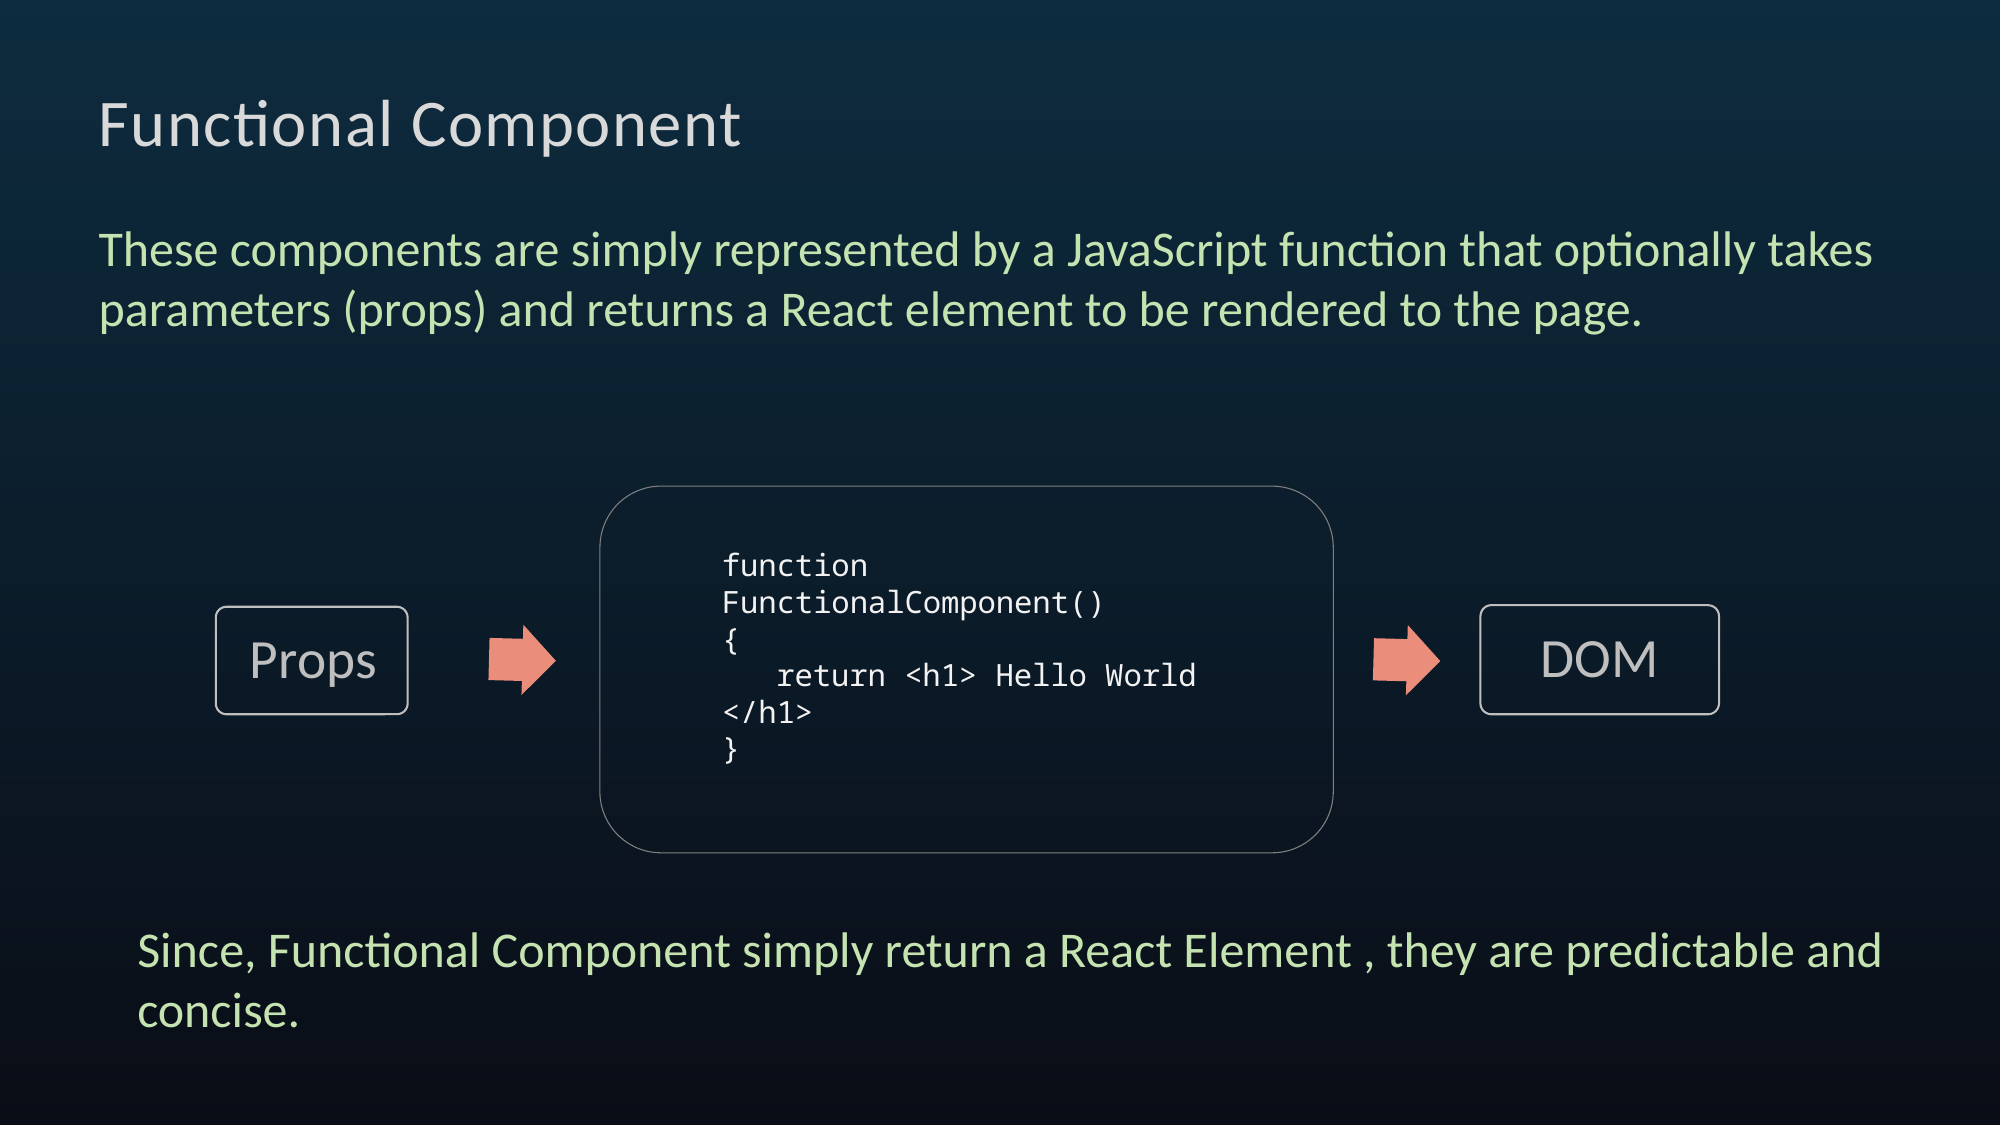

# Functional Component
These components are simply represented by a JavaScript function that optionally takes parameters (props) and returns a React element to be rendered to the page.

function FunctionalComponent()
{
   return <h1> Hello World </h1>
}

DOM

Props

Since, Functional Component simply return a React Element , they are predictable and concise.